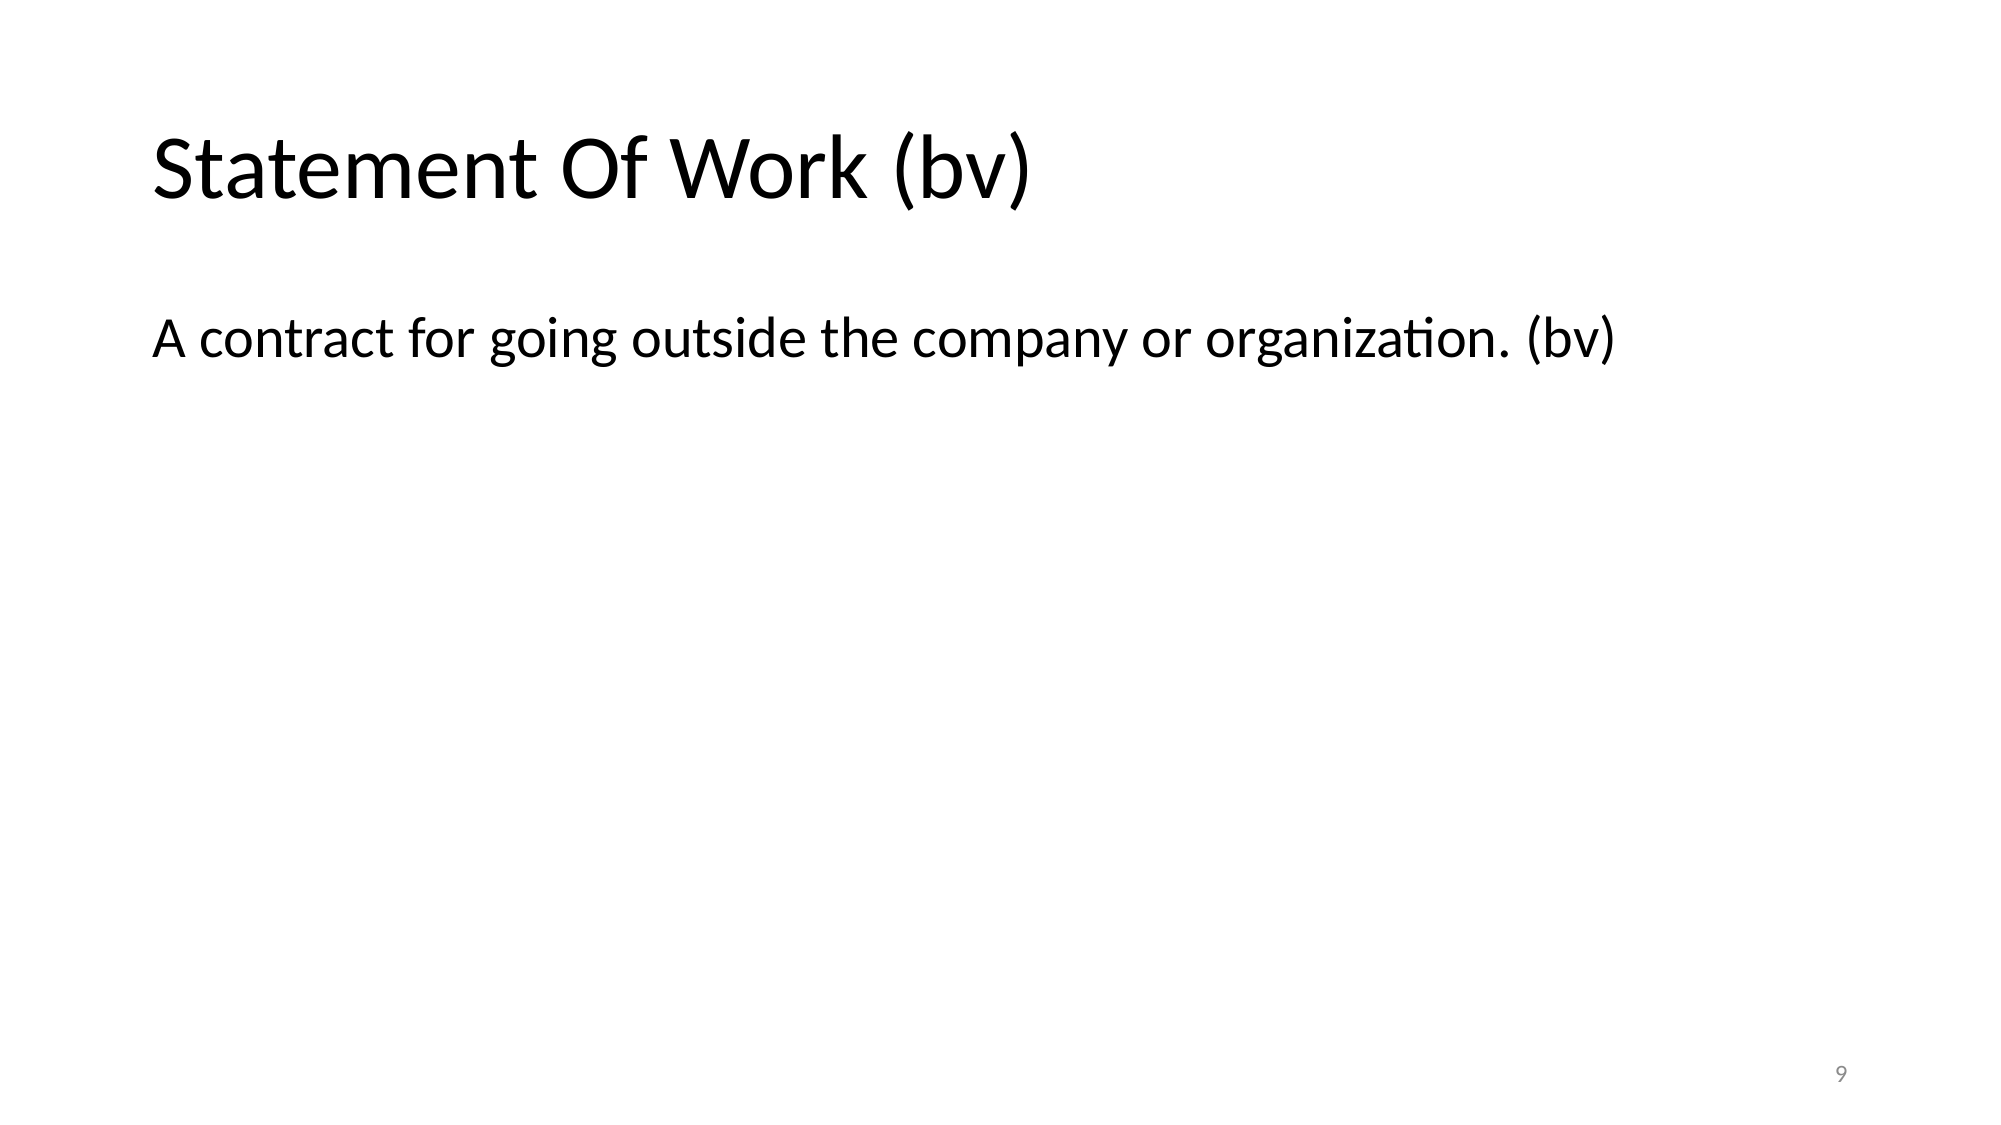

# Statement Of Work (bv)
A contract for going outside the company or organization. (bv)
9